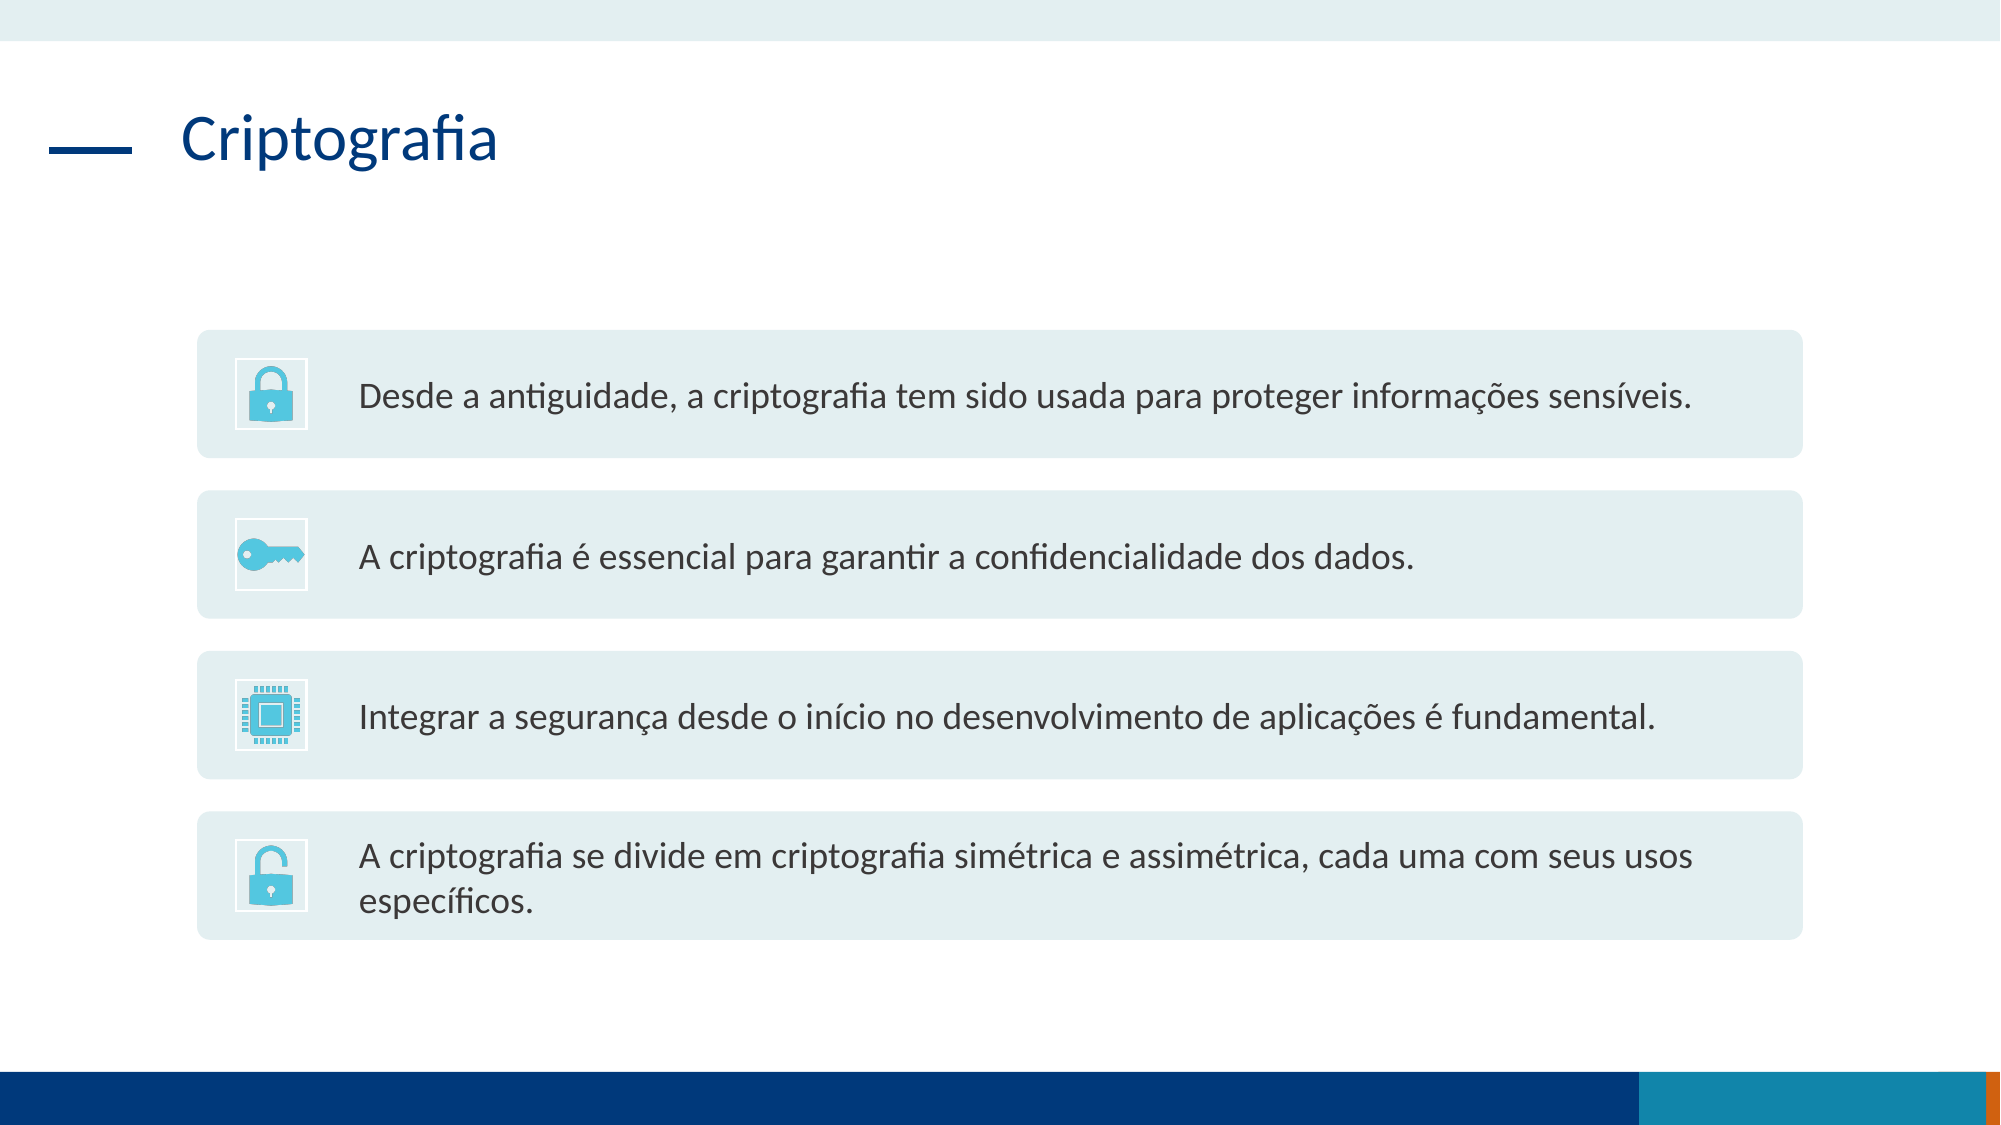

Criptografia

Desde a antiguidade, a criptografia tem sido usada para proteger informações sensíveis.
A criptografia é essencial para garantir a confidencialidade dos dados.
Integrar a segurança desde o início no desenvolvimento de aplicações é fundamental.
A criptografia se divide em criptografia simétrica e assimétrica, cada uma com seus usos específicos.